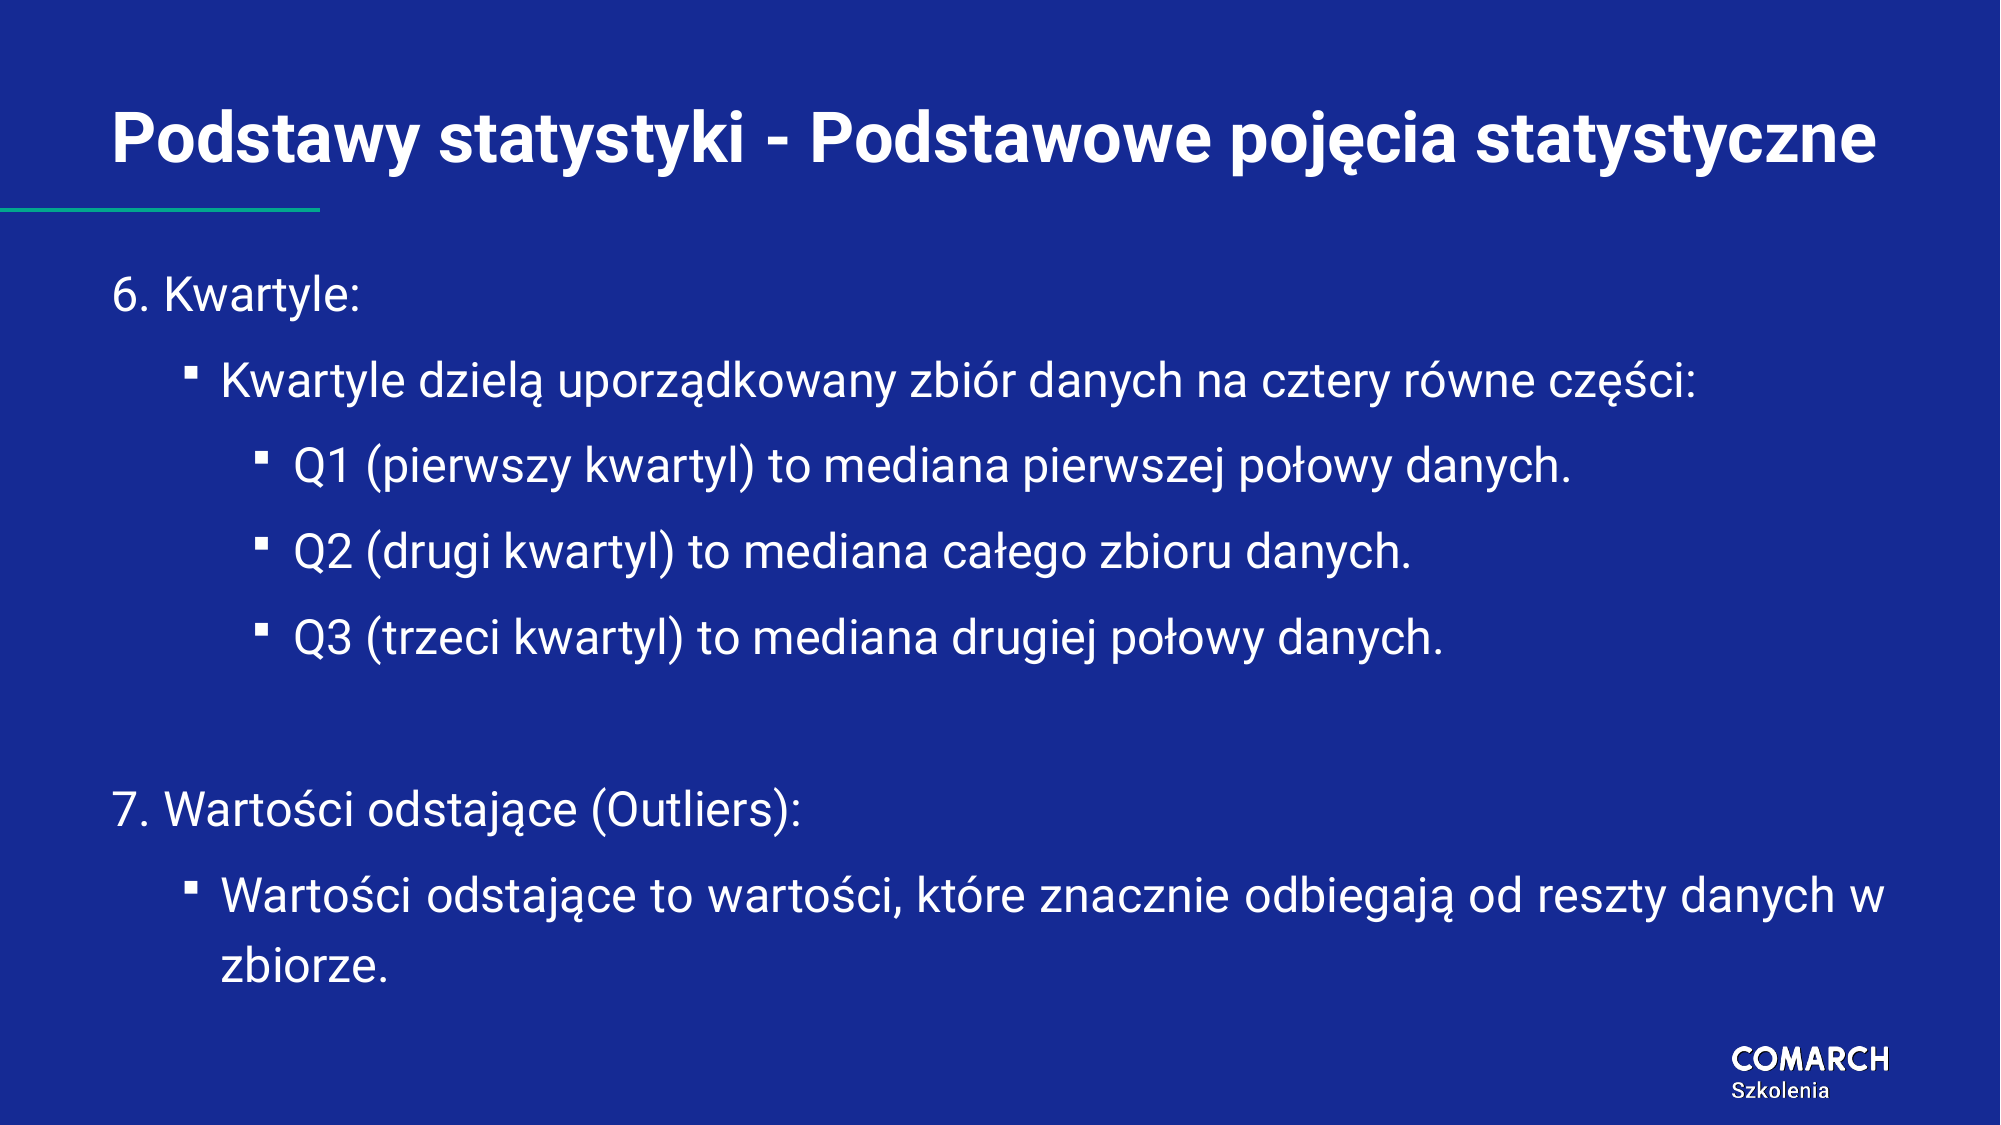

# Podstawy statystyki - Podstawowe pojęcia statystyczne
6. Kwartyle:
Kwartyle dzielą uporządkowany zbiór danych na cztery równe części:
Q1 (pierwszy kwartyl) to mediana pierwszej połowy danych.
Q2 (drugi kwartyl) to mediana całego zbioru danych.
Q3 (trzeci kwartyl) to mediana drugiej połowy danych.

7. Wartości odstające (Outliers):
Wartości odstające to wartości, które znacznie odbiegają od reszty danych w zbiorze.